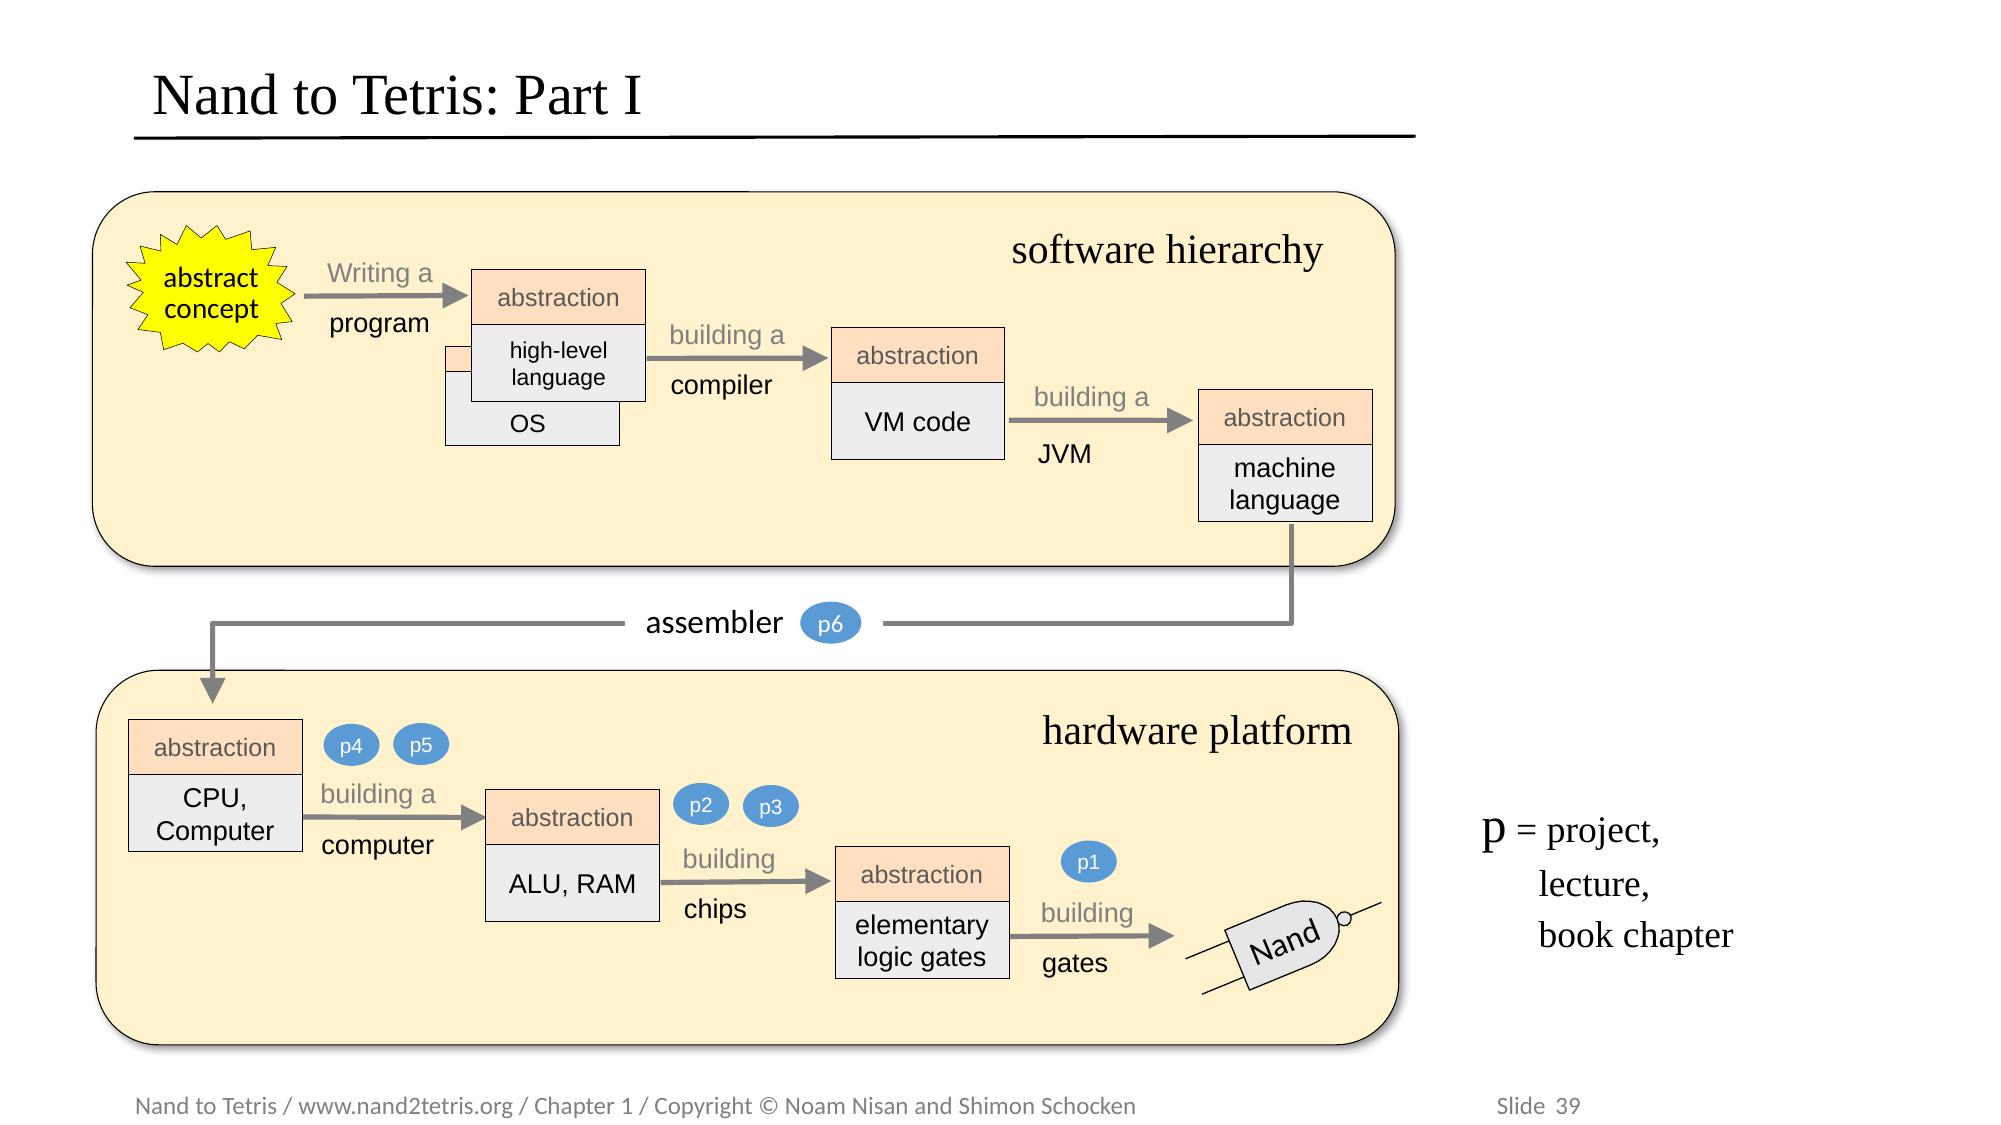

# Nand to Tetris: Part I

software hierarchy

Writing a
abstract
abstraction
concept

program
building a
high-level
language
abstraction

OS

compiler
building a
VM code
abstraction

JVM
machine language

assembler

p6

hardware platform
abstraction
p5
p4
CPU,
Computer
building a
p2
p3
p = project,
      lecture,
      book chapter
abstraction

computer
p1
building
ALU, RAM
abstraction

chips
building
elementary logic gates

Nand

gates